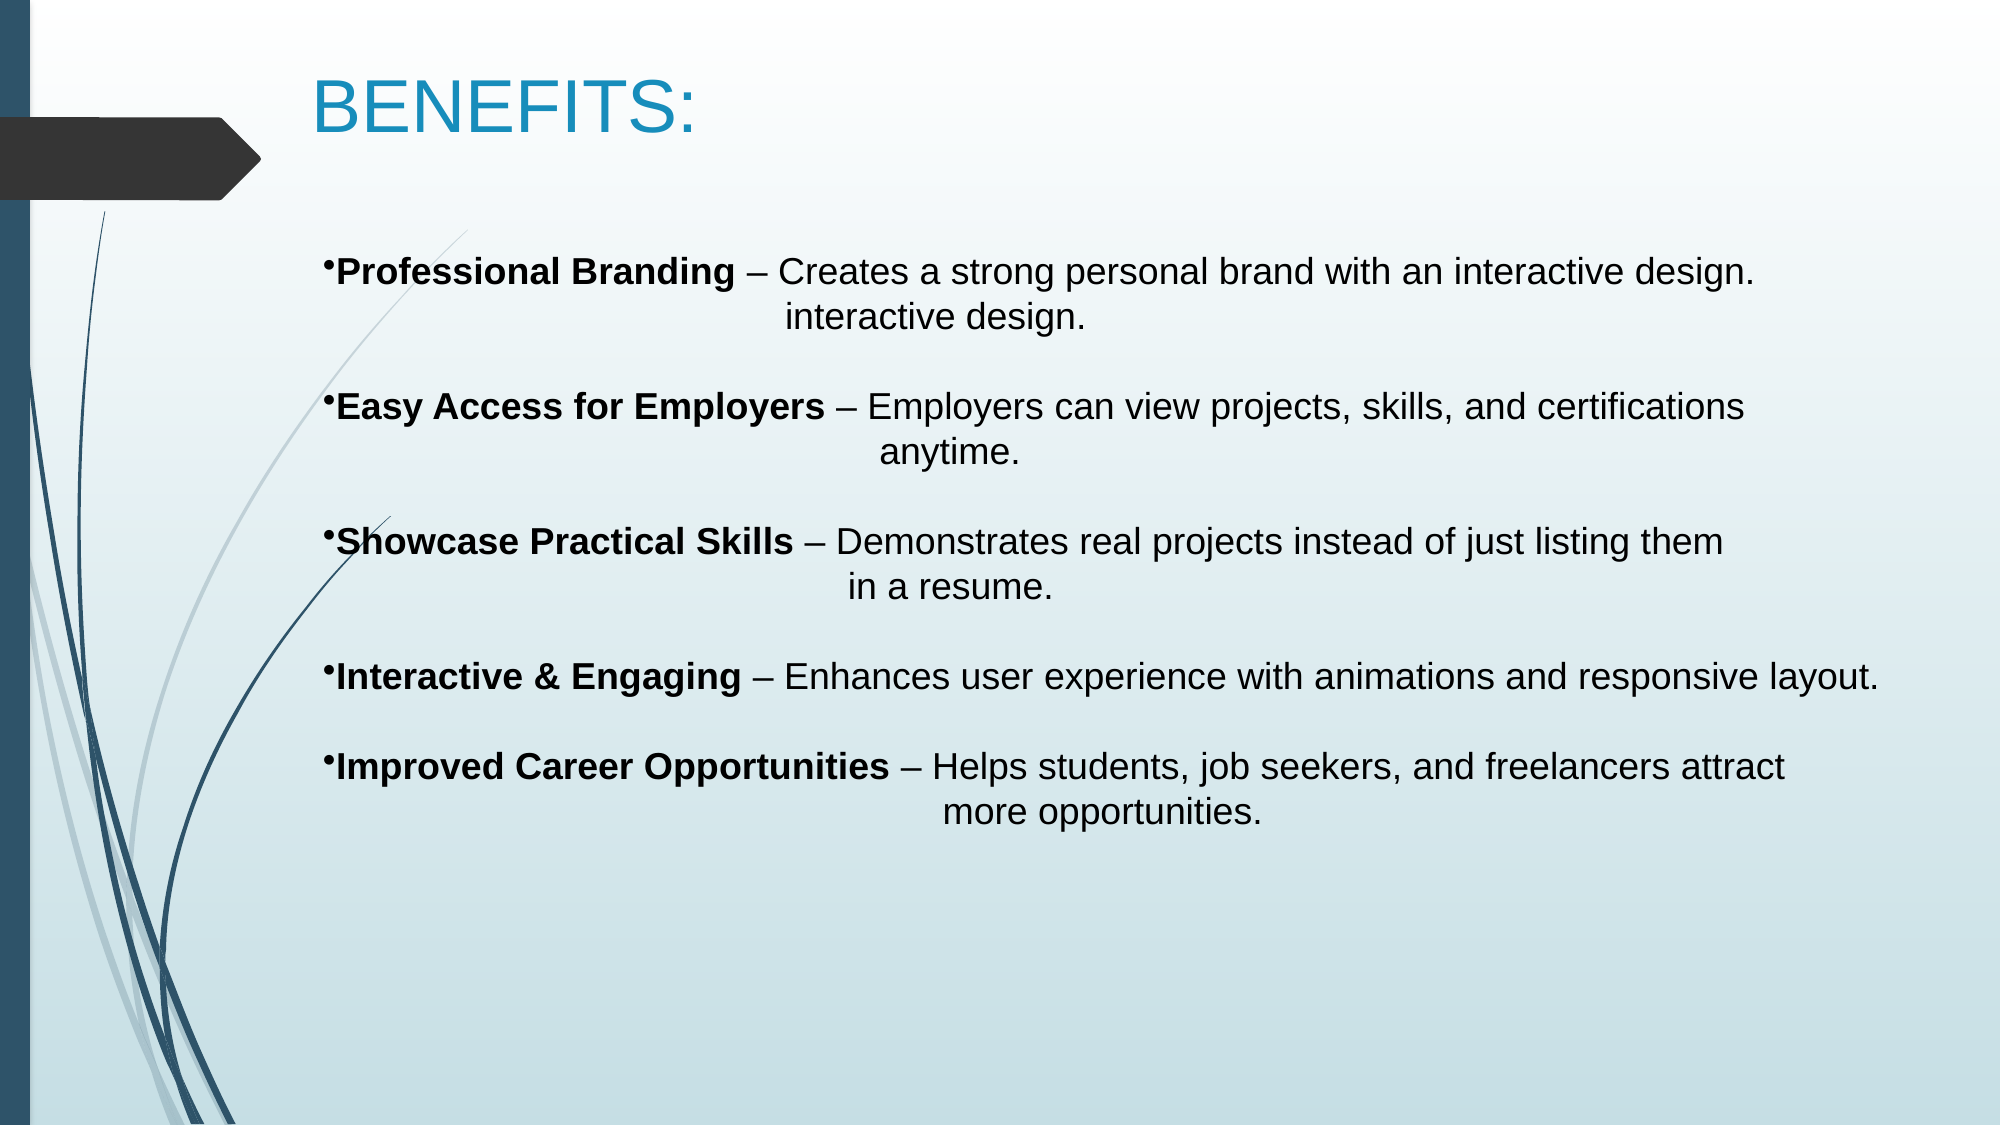

# BENEFITS:
Professional Branding – Creates a strong personal brand with an interactive design.
                                            interactive design.

Easy Access for Employers – Employers can view projects, skills, and certifications
                                                     anytime.

Showcase Practical Skills – Demonstrates real projects instead of just listing them
                                                  in a resume.

Interactive & Engaging – Enhances user experience with animations and responsive layout.

Improved Career Opportunities – Helps students, job seekers, and freelancers attract
                                                           more opportunities.